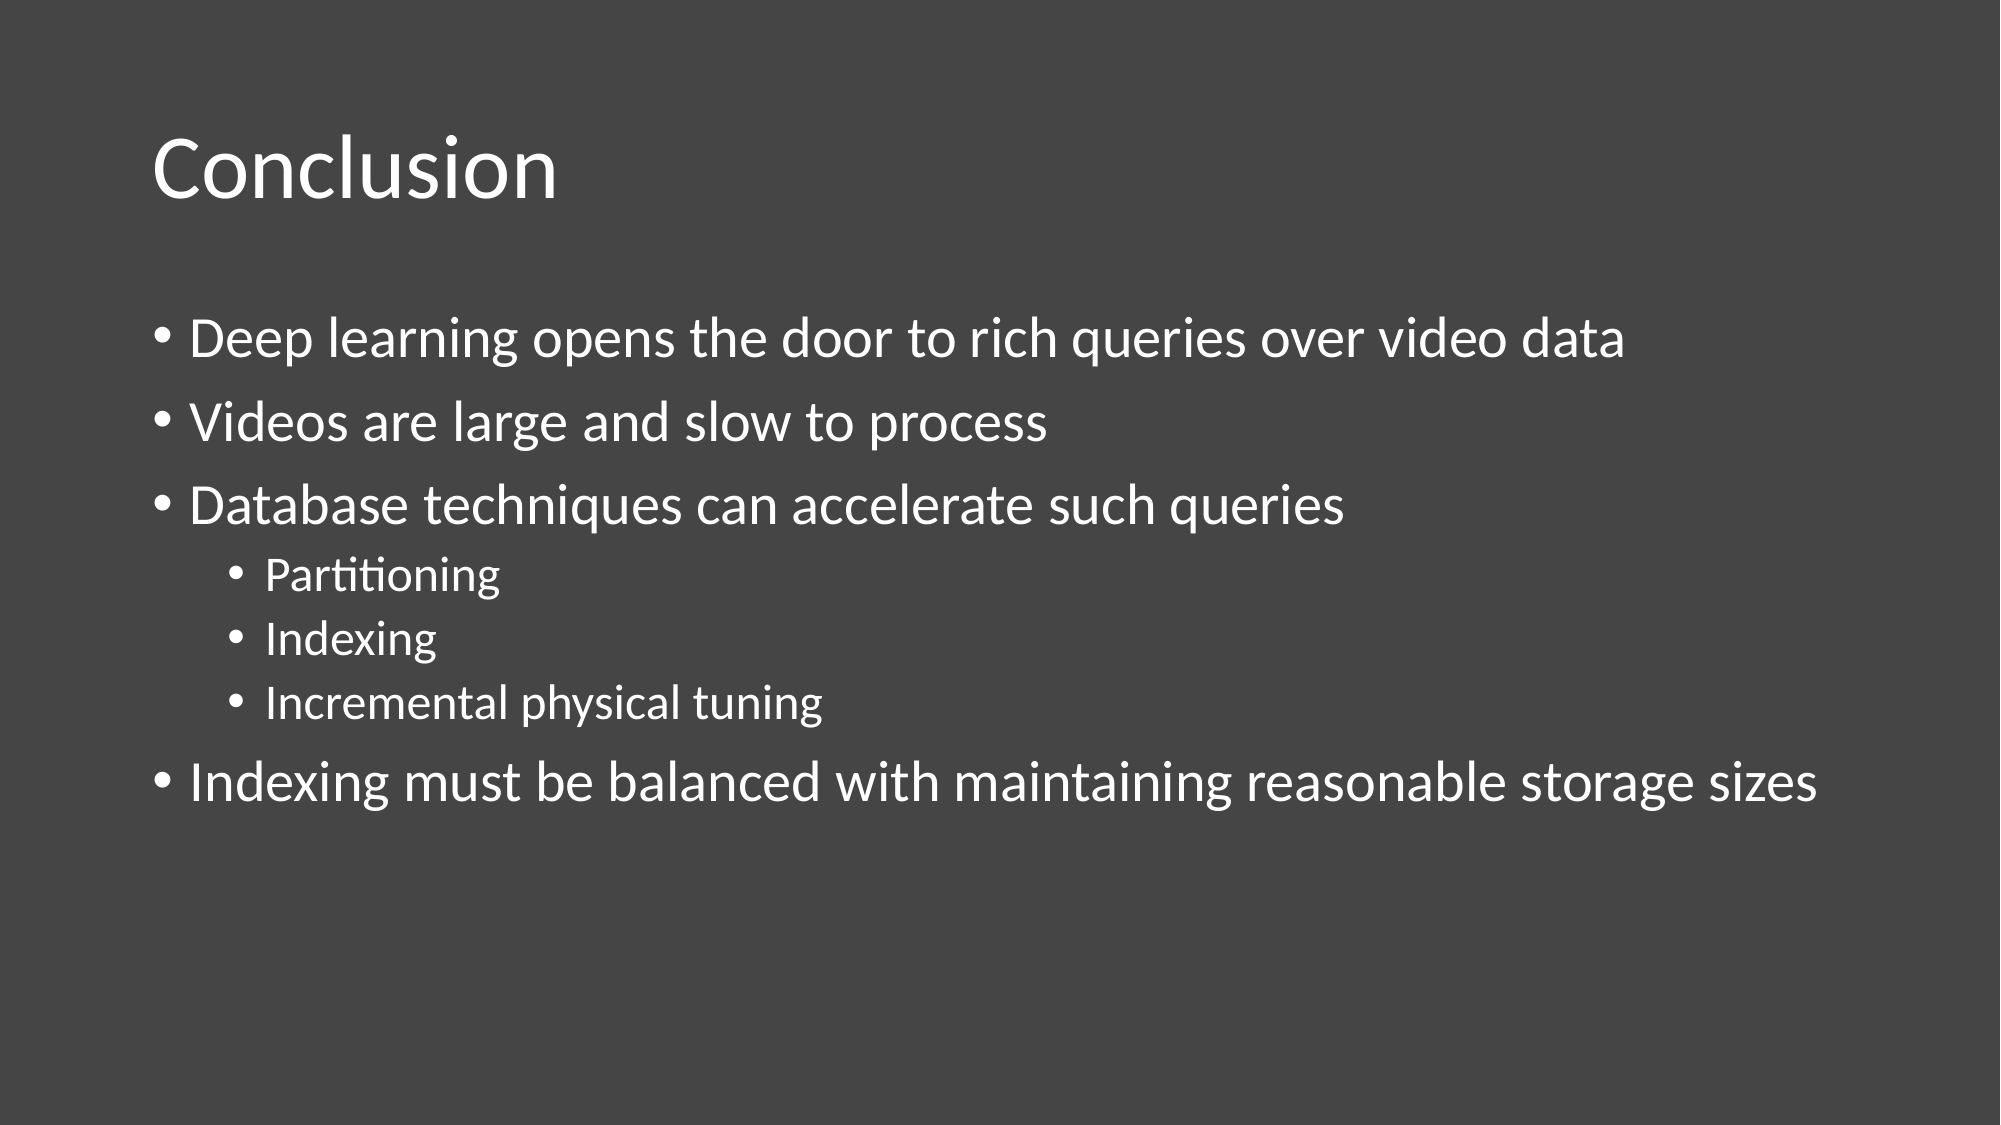

# Conclusion
Deep learning opens the door to rich queries over video data
Videos are large and slow to process
Database techniques can accelerate such queries
Partitioning
Indexing
Incremental physical tuning
Indexing must be balanced with maintaining reasonable storage sizes